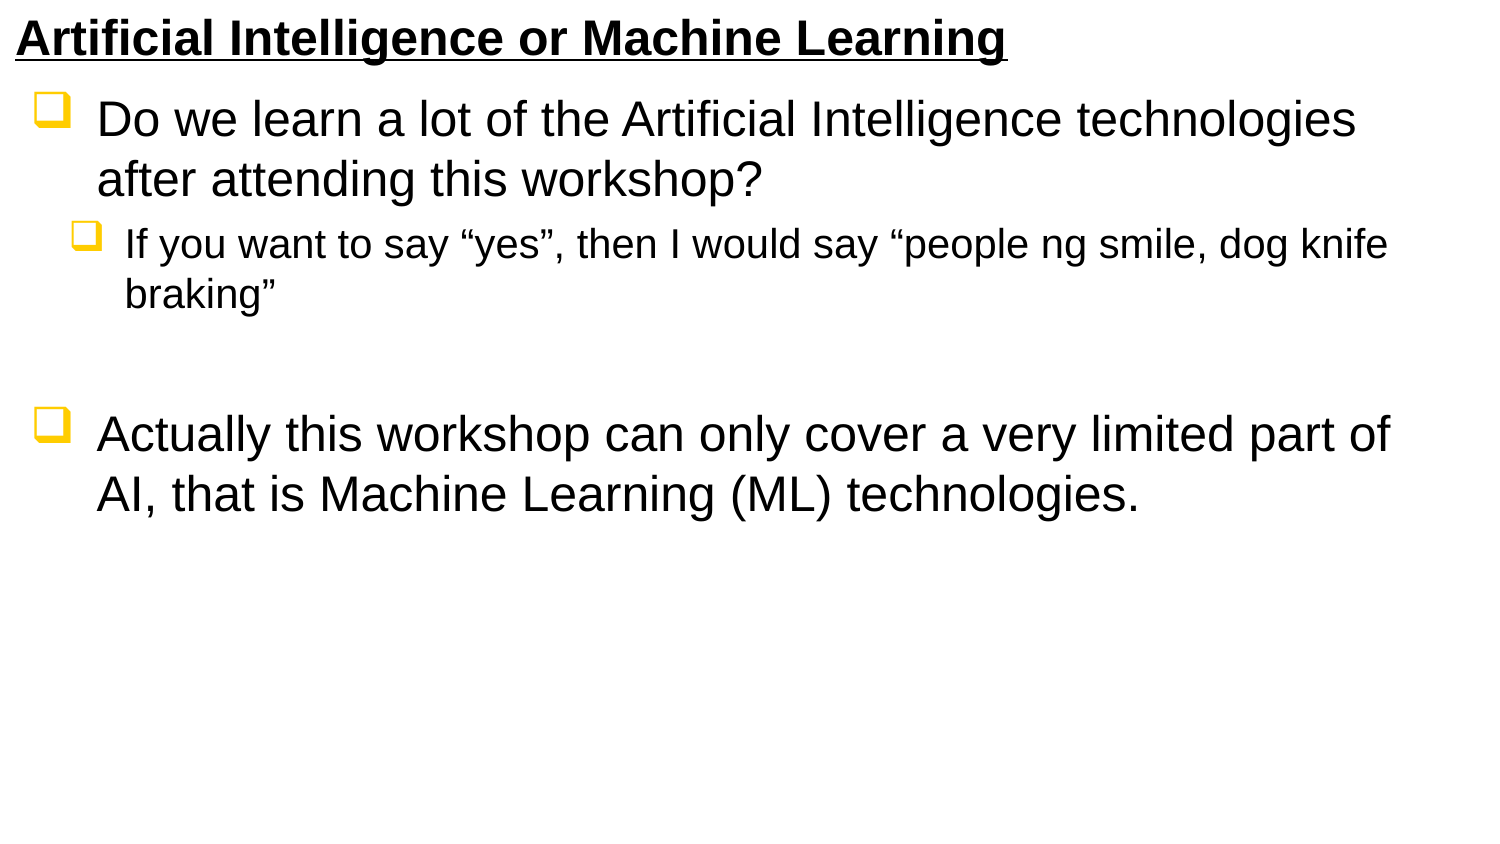

Artificial Intelligence or Machine Learning
Do we learn a lot of the Artificial Intelligence technologies after attending this workshop?
If you want to say “yes”, then I would say “people ng smile, dog knife braking”

Actually this workshop can only cover a very limited part of AI, that is Machine Learning (ML) technologies.